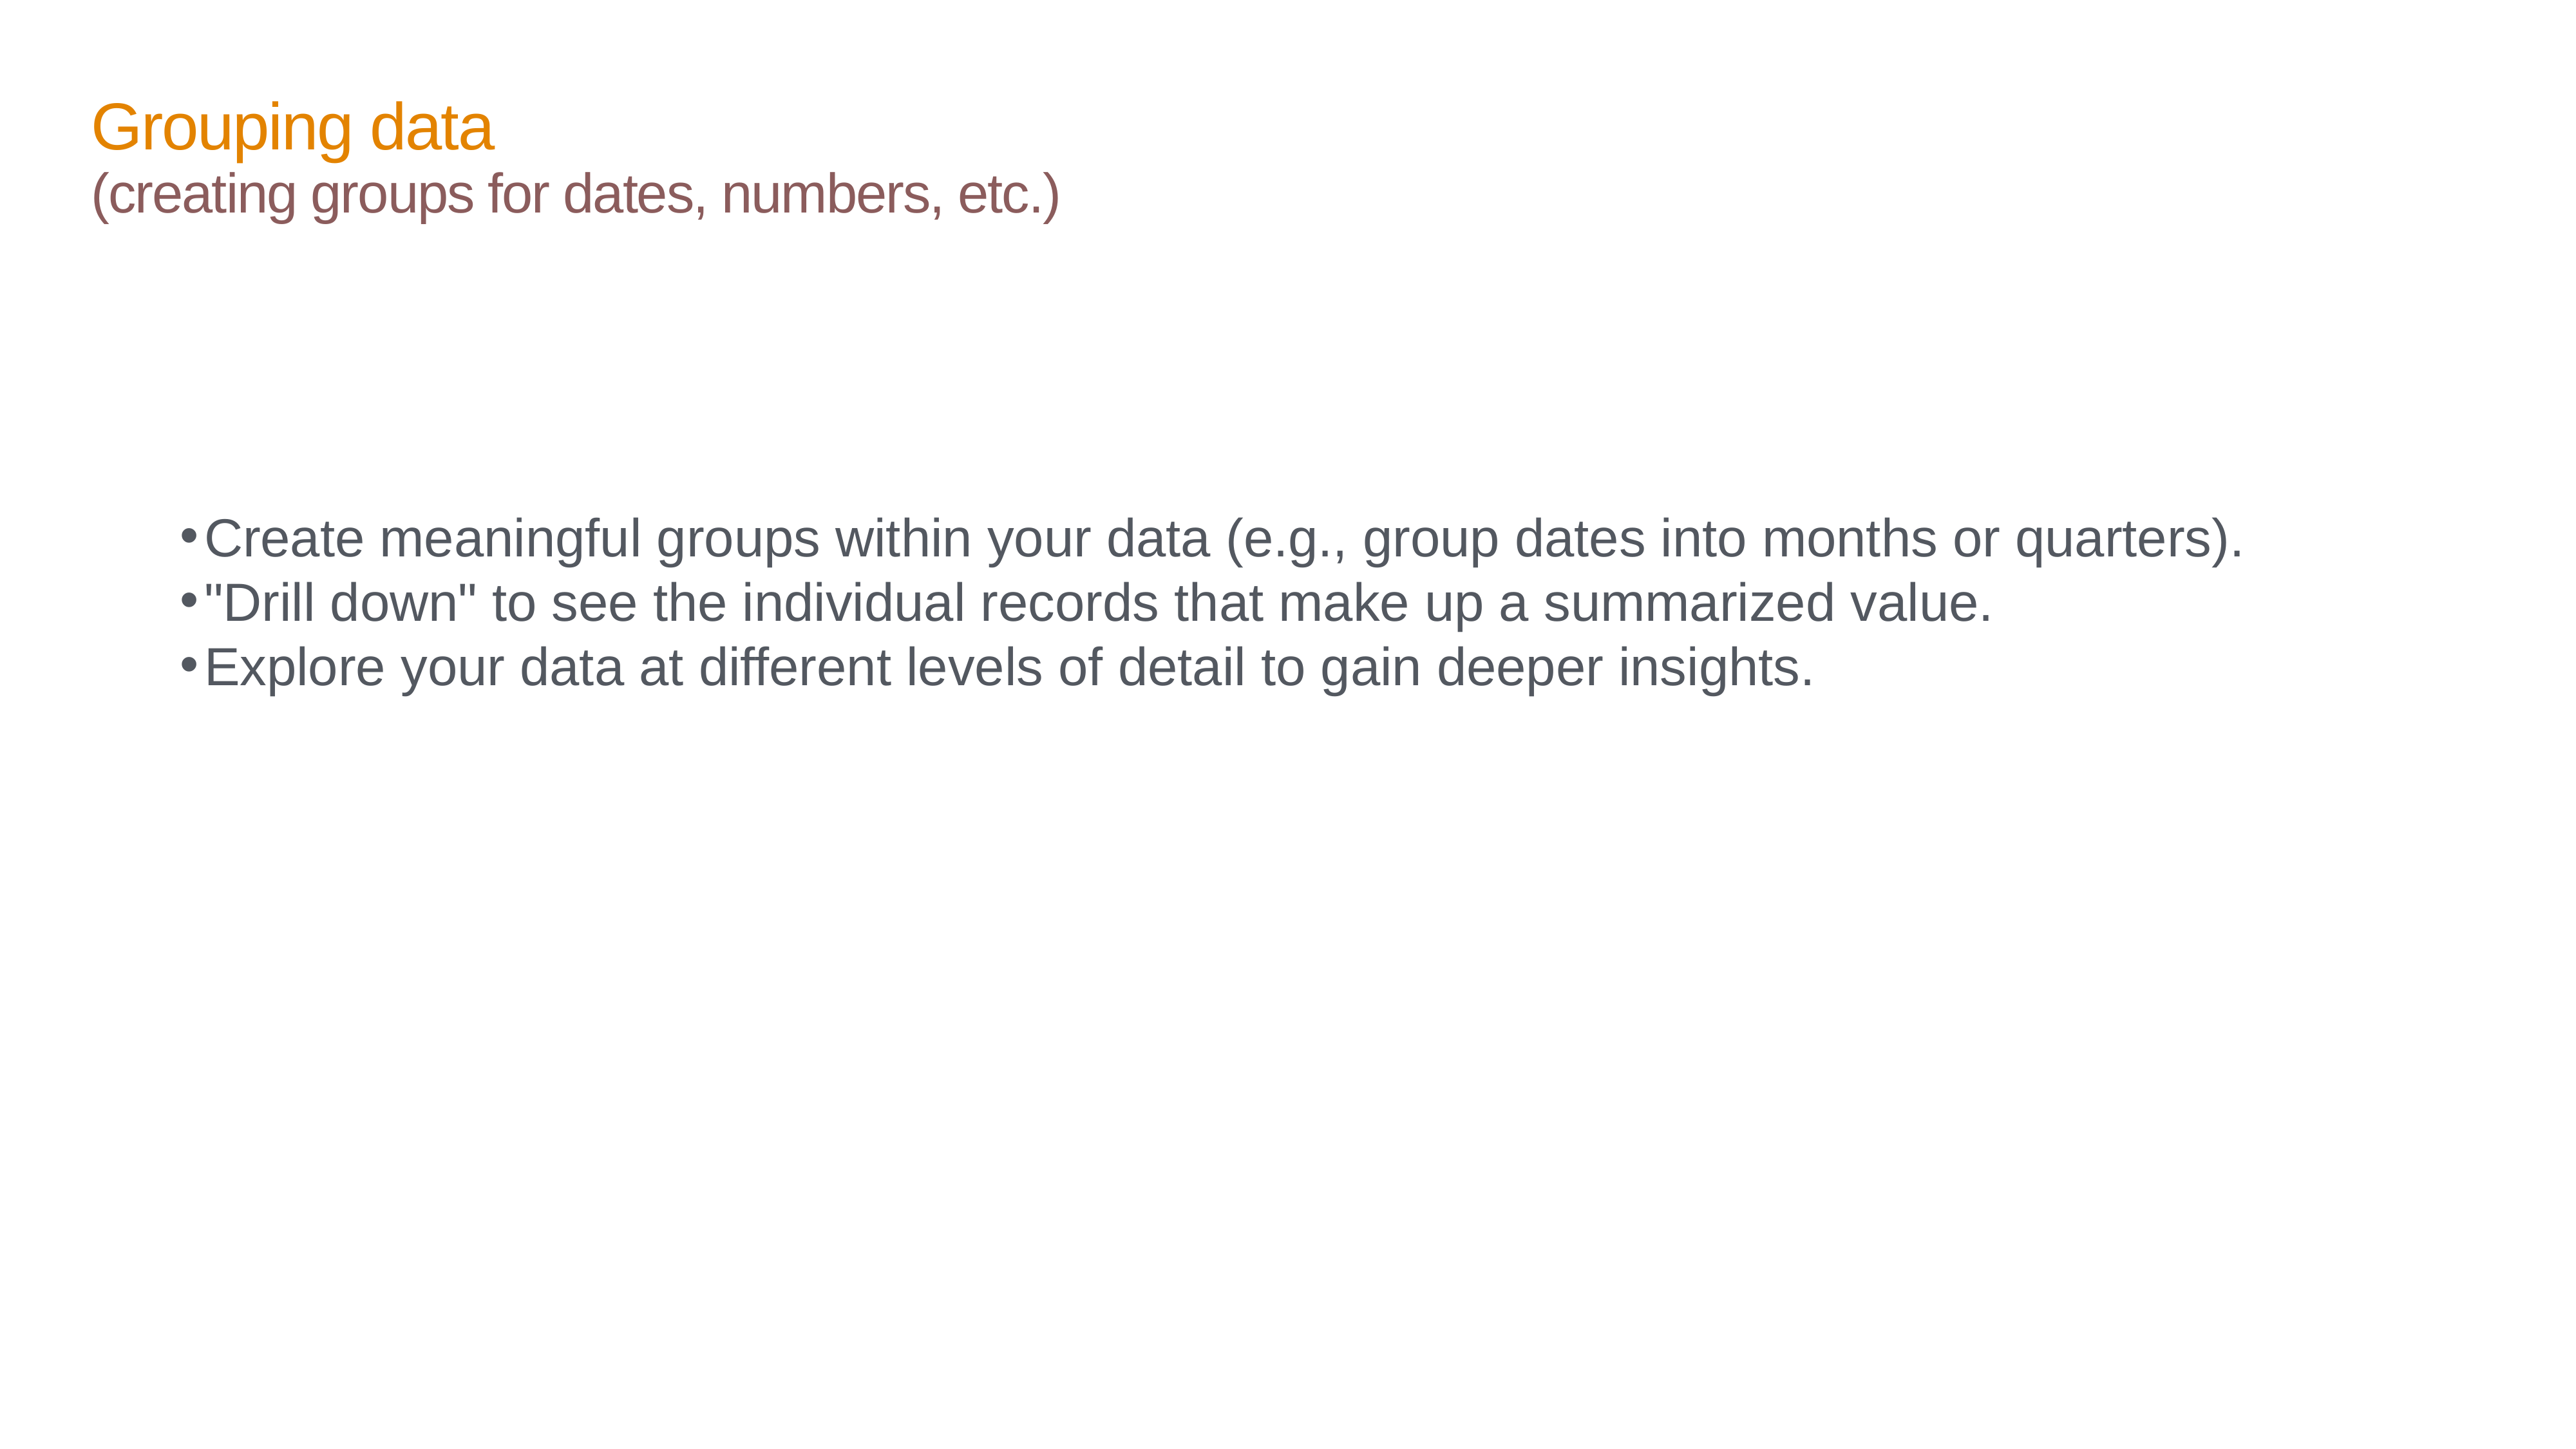

Grouping data
(creating groups for dates, numbers, etc.)
Create meaningful groups within your data (e.g., group dates into months or quarters).
"Drill down" to see the individual records that make up a summarized value.
Explore your data at different levels of detail to gain deeper insights.